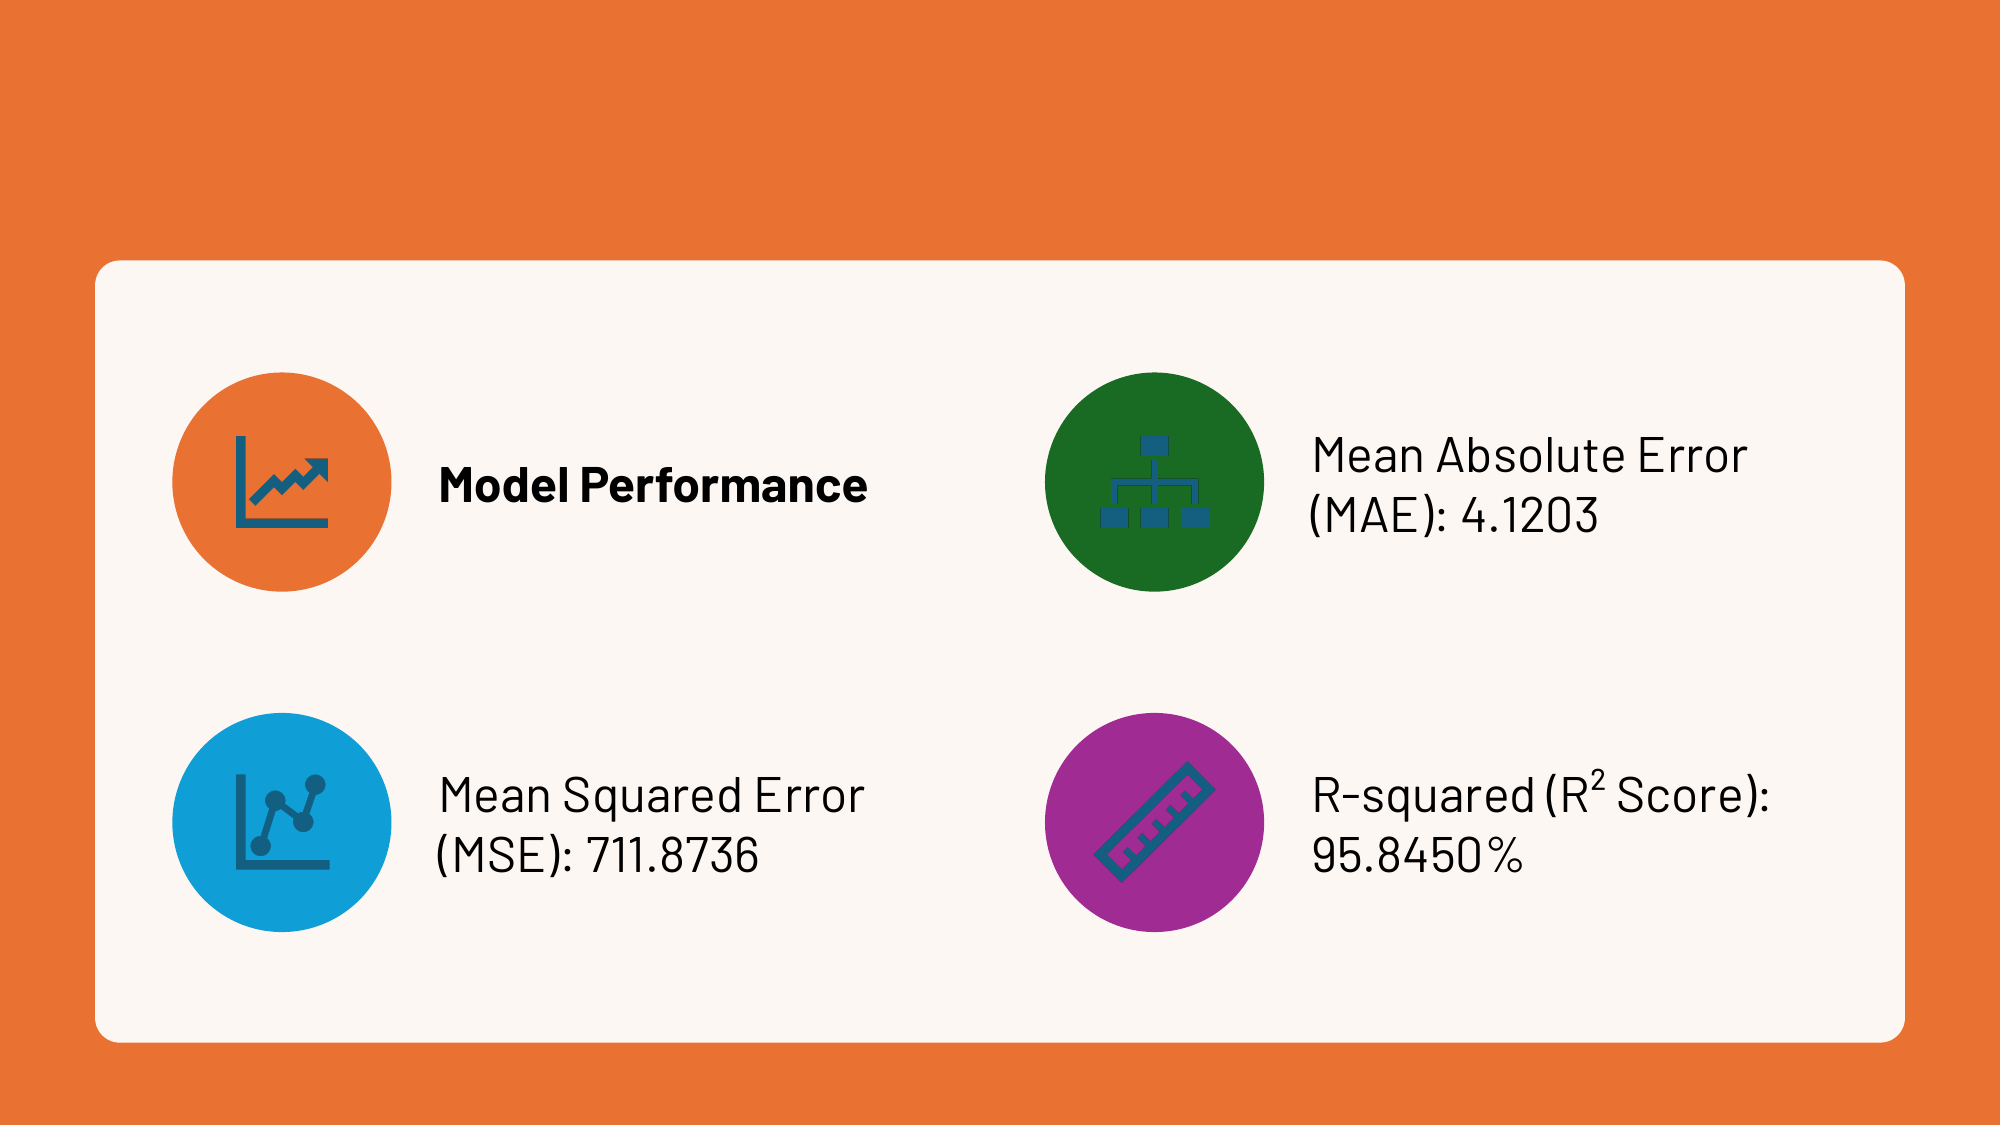

Model Performance
Mean Absolute Error (MAE): 4.1203
Mean Squared Error (MSE): 711.8736
R-squared (R² Score): 95.8450%